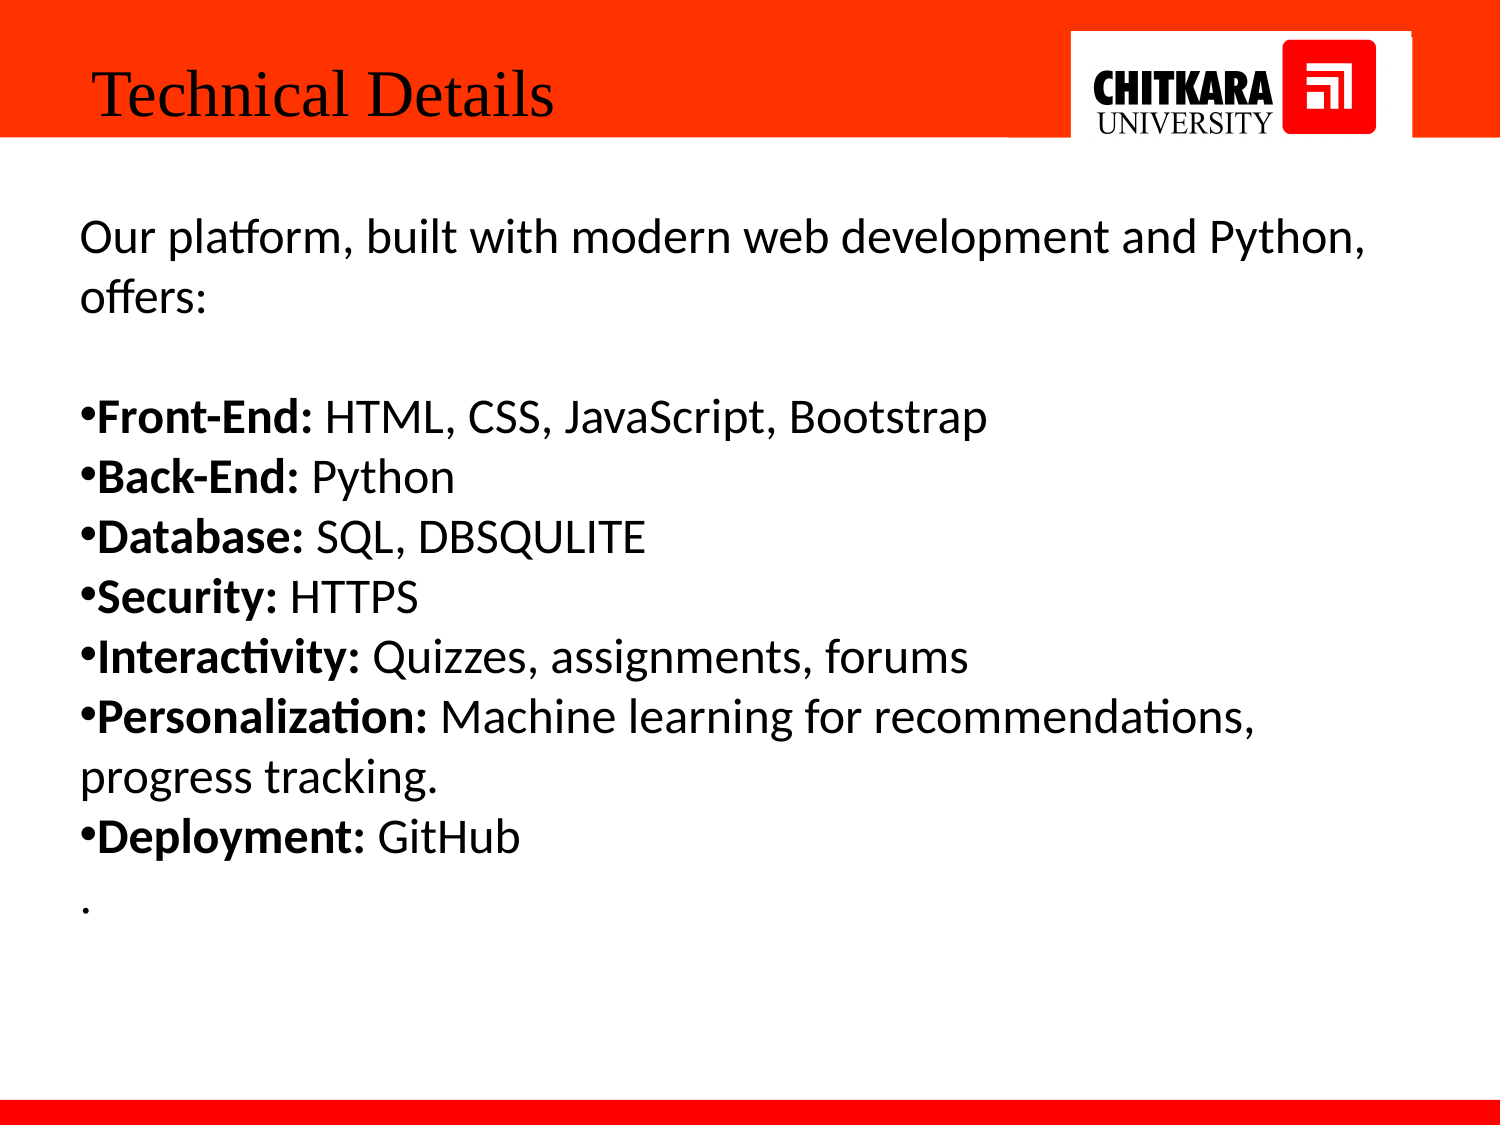

Technical Details
Our platform, built with modern web development and Python, offers:

Front-End: HTML, CSS, JavaScript, Bootstrap
Back-End: Python
Database: SQL, DBSQULITE
Security: HTTPS
Interactivity: Quizzes, assignments, forums
Personalization: Machine learning for recommendations, progress tracking.
Deployment: GitHub
.